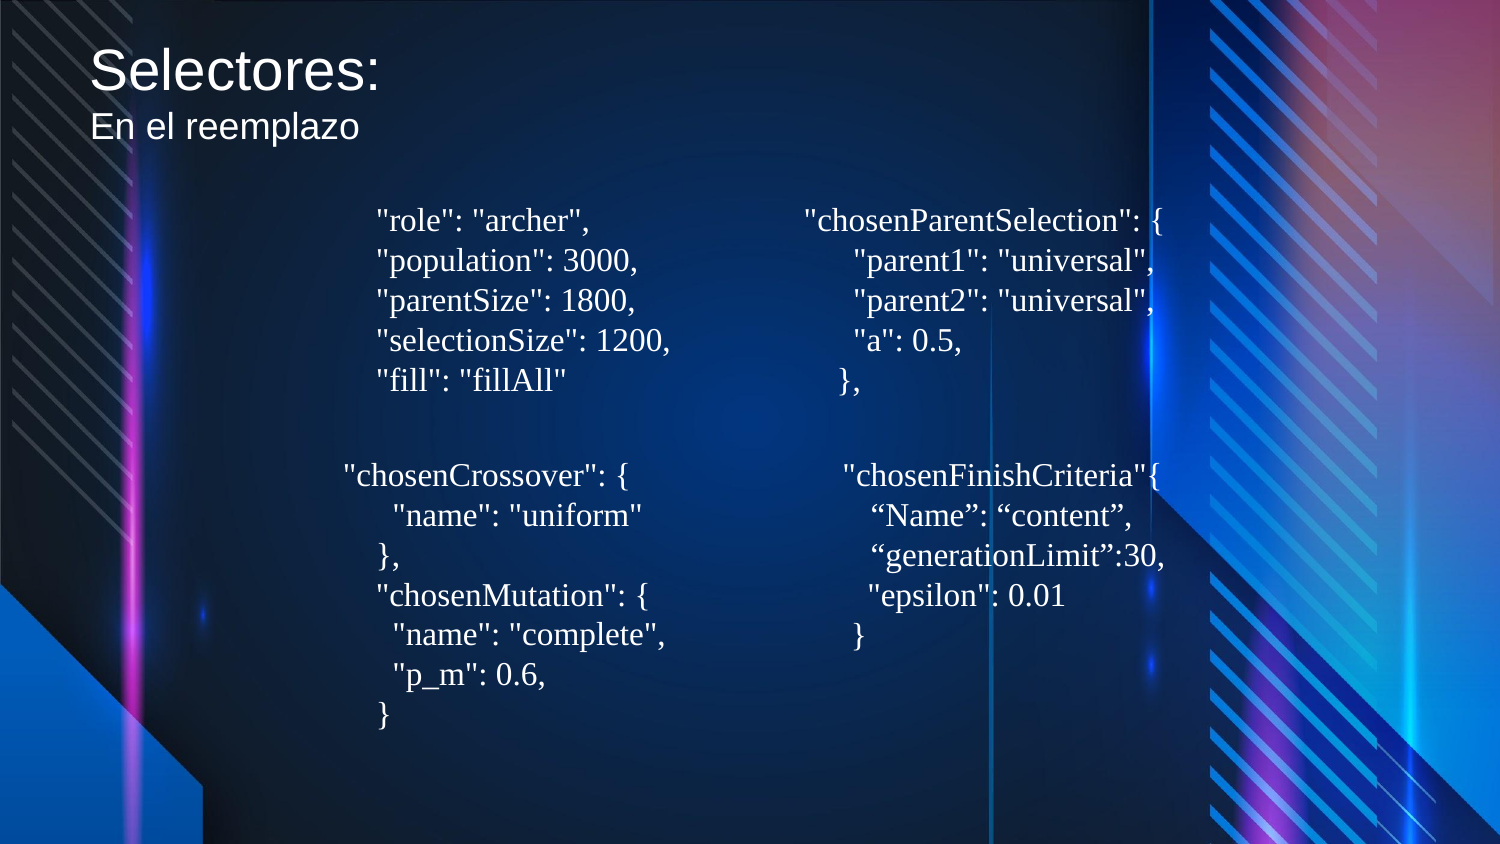

Selectores:
En el reemplazo

    "role": "archer",
    "population": 3000,
    "parentSize": 1800,
    "selectionSize": 1200,
    "fill": "fillAll"

"chosenParentSelection": {
      "parent1": "universal",
      "parent2": "universal",
      "a": 0.5,
    },
"chosenCrossover": {
      "name": "uniform"
    },
    "chosenMutation": {
      "name": "complete",
      "p_m": 0.6,
    }
"chosenFinishCriteria"{
“Name”: “content”,
“generationLimit”:30,
   "epsilon": 0.01
 }